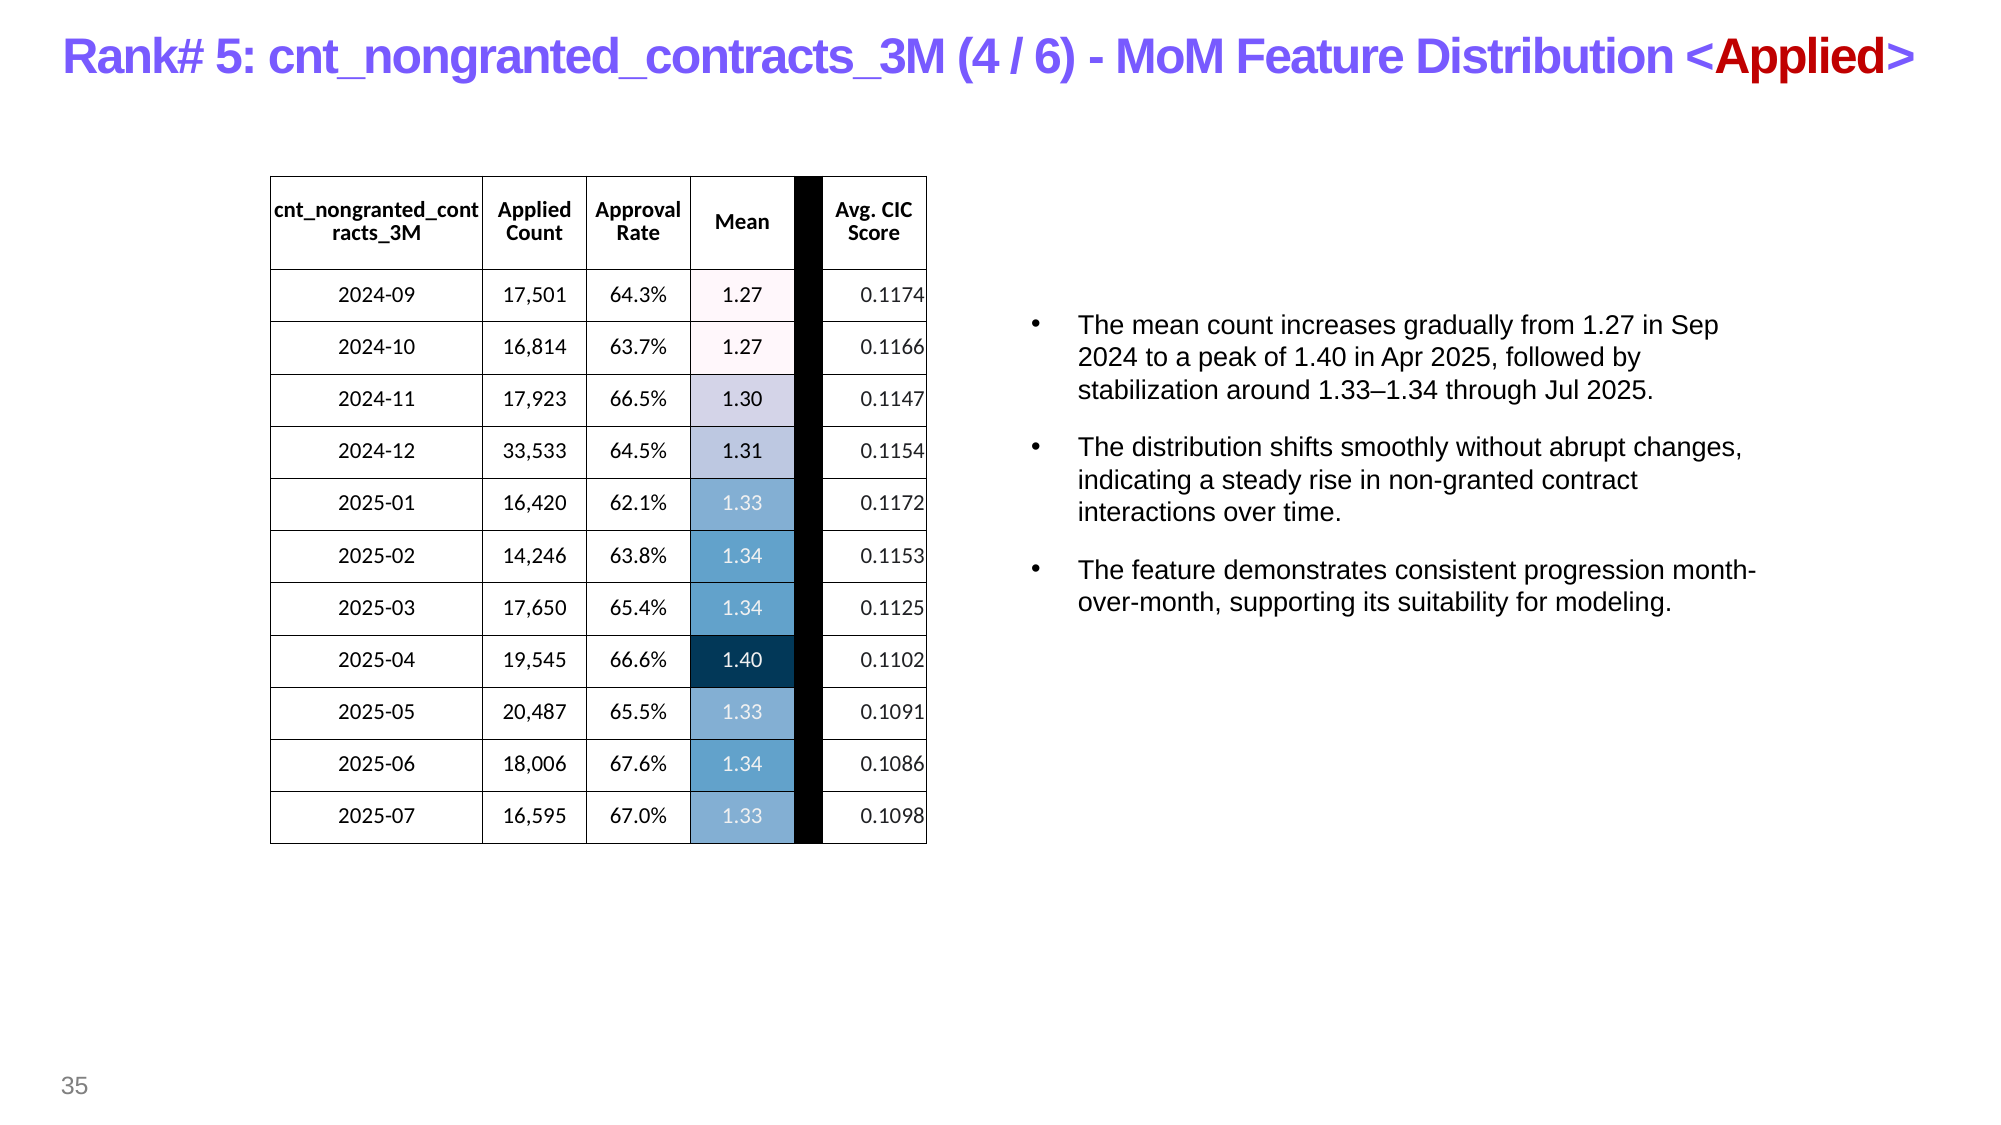

# Rank# 5: cnt_nongranted_contracts_3M (4 / 6) - MoM Feature Distribution <Applied>​

| cnt\_nongranted\_contracts\_3M | Applied Count | Approval Rate | Mean |  | Avg. CIC Score |
| --- | --- | --- | --- | --- | --- |
| 2024-09 | 17,501 | 64.3% | 1.27 |  | 0.1174 |
| 2024-10 | 16,814 | 63.7% | 1.27 |  | 0.1166 |
| 2024-11 | 17,923 | 66.5% | 1.30 |  | 0.1147 |
| 2024-12 | 33,533 | 64.5% | 1.31 |  | 0.1154 |
| 2025-01 | 16,420 | 62.1% | 1.33 |  | 0.1172 |
| 2025-02 | 14,246 | 63.8% | 1.34 |  | 0.1153 |
| 2025-03 | 17,650 | 65.4% | 1.34 |  | 0.1125 |
| 2025-04 | 19,545 | 66.6% | 1.40 |  | 0.1102 |
| 2025-05 | 20,487 | 65.5% | 1.33 |  | 0.1091 |
| 2025-06 | 18,006 | 67.6% | 1.34 |  | 0.1086 |
| 2025-07 | 16,595 | 67.0% | 1.33 |  | 0.1098 |
The mean count increases gradually from 1.27 in Sep 2024 to a peak of 1.40 in Apr 2025, followed by stabilization around 1.33–1.34 through Jul 2025.
The distribution shifts smoothly without abrupt changes, indicating a steady rise in non-granted contract interactions over time.
The feature demonstrates consistent progression month-over-month, supporting its suitability for modeling.
35